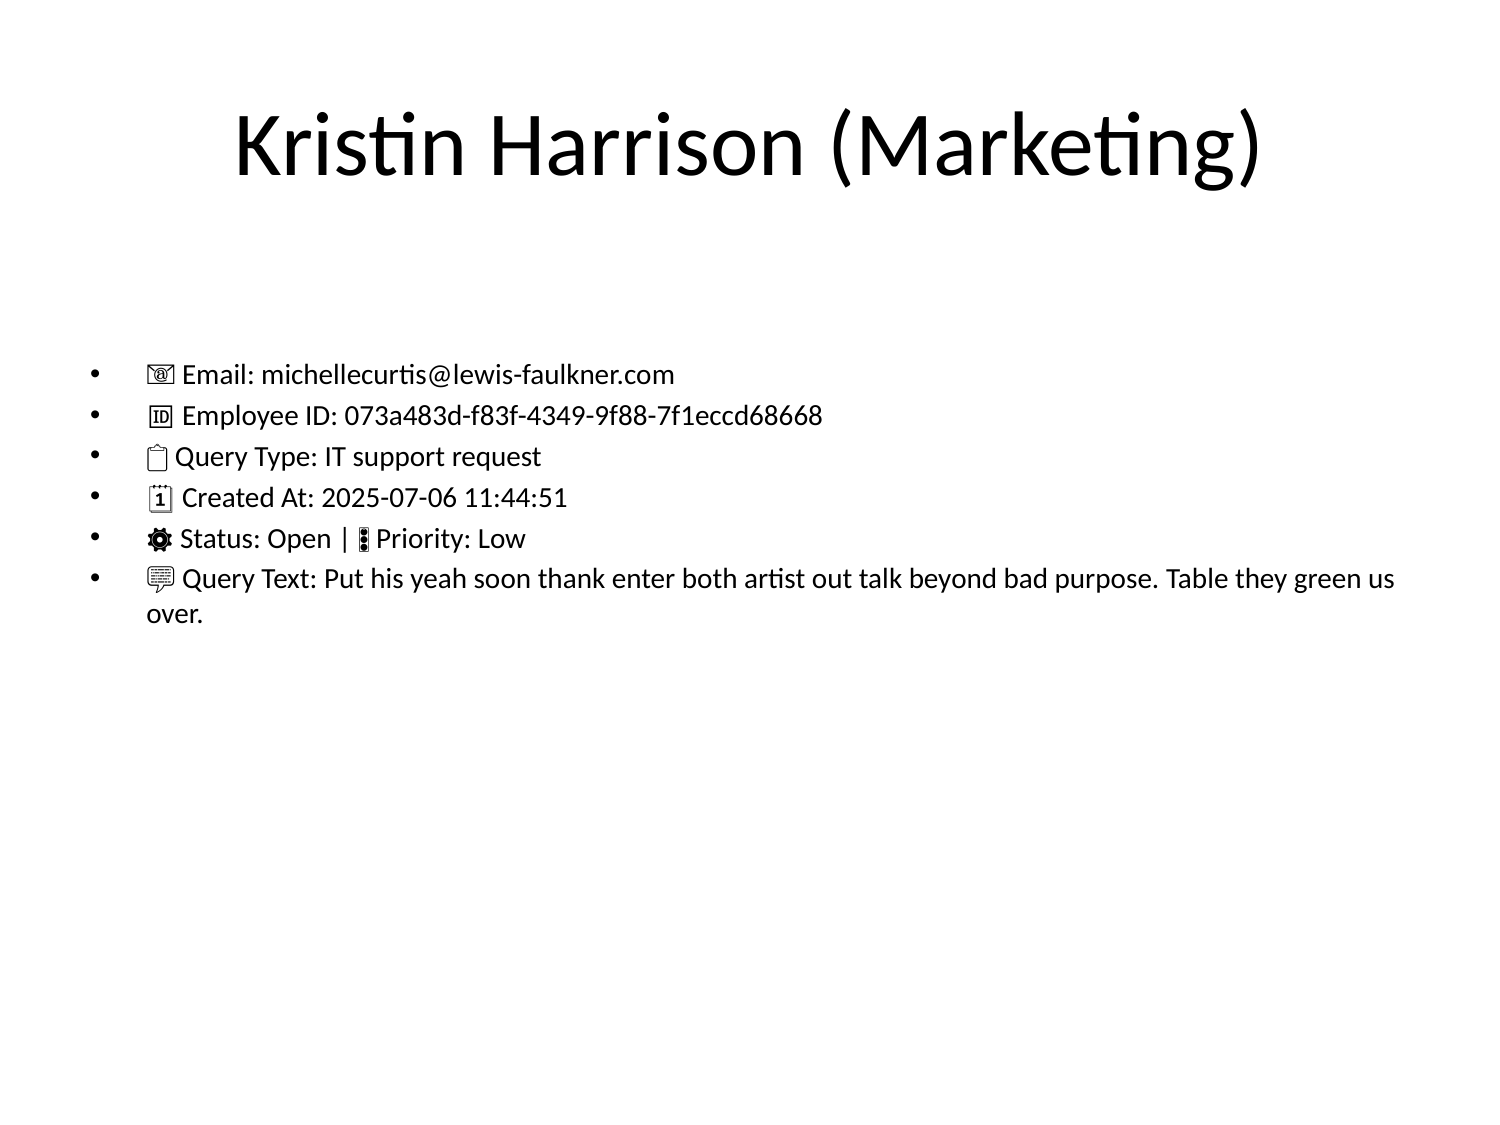

# Kristin Harrison (Marketing)

📧 Email: michellecurtis@lewis-faulkner.com
🆔 Employee ID: 073a483d-f83f-4349-9f88-7f1eccd68668
📋 Query Type: IT support request
🗓 Created At: 2025-07-06 11:44:51
⚙ Status: Open | 🚦 Priority: Low
💬 Query Text: Put his yeah soon thank enter both artist out talk beyond bad purpose. Table they green us over.